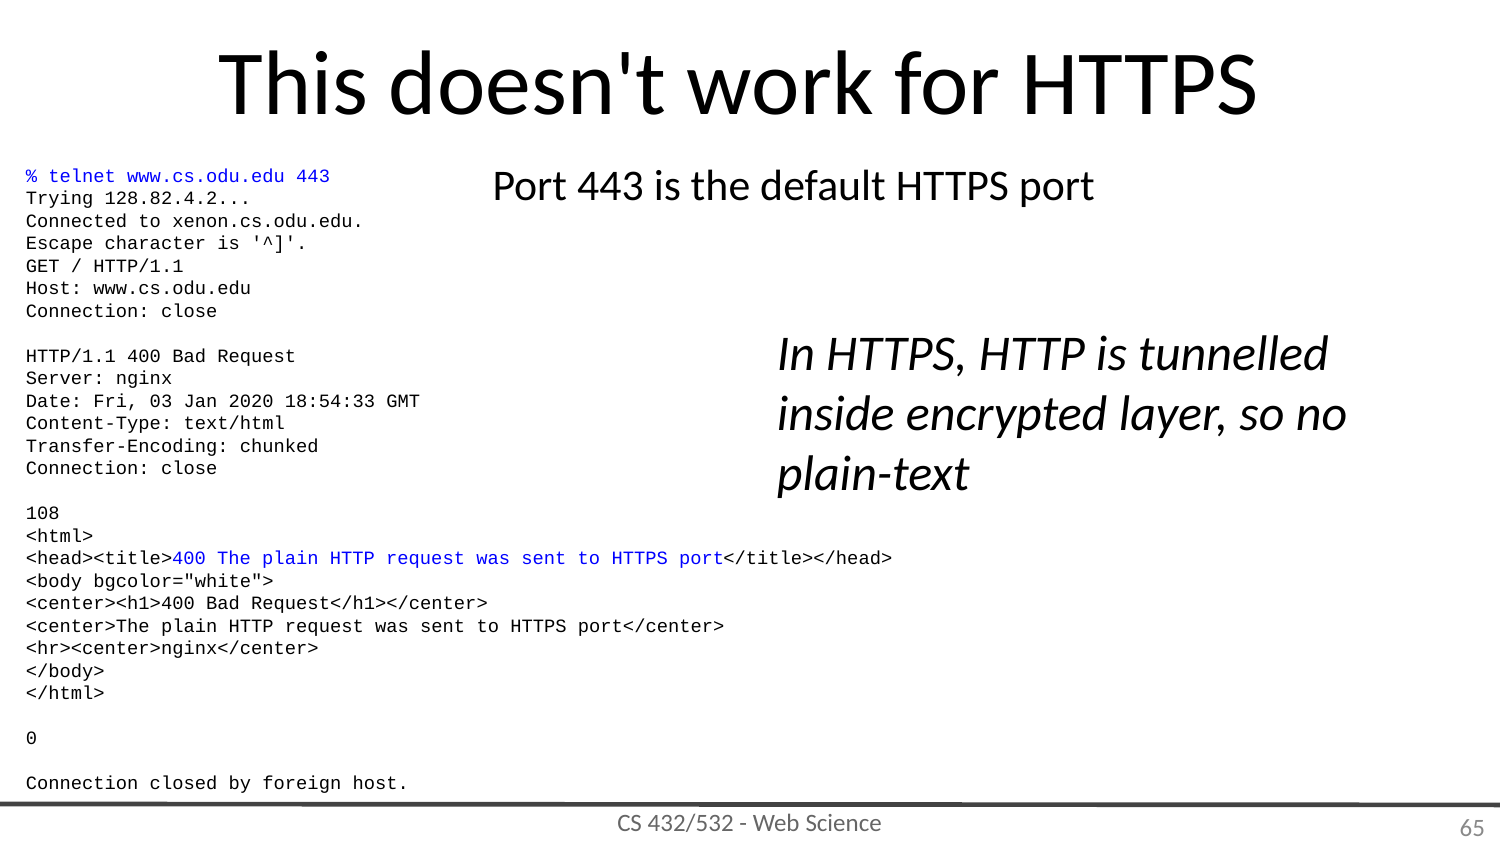

# This doesn't work for HTTPS
Port 443 is the default HTTPS port
% telnet www.cs.odu.edu 443
Trying 128.82.4.2...
Connected to xenon.cs.odu.edu.
Escape character is '^]'.
GET / HTTP/1.1
Host: www.cs.odu.edu
Connection: close

HTTP/1.1 400 Bad Request
Server: nginx
Date: Fri, 03 Jan 2020 18:54:33 GMT
Content-Type: text/html
Transfer-Encoding: chunked
Connection: close

108
<html>
<head><title>400 The plain HTTP request was sent to HTTPS port</title></head>
<body bgcolor="white">
<center><h1>400 Bad Request</h1></center>
<center>The plain HTTP request was sent to HTTPS port</center>
<hr><center>nginx</center>
</body>
</html>

0

Connection closed by foreign host.
In HTTPS, HTTP is tunnelled inside encrypted layer, so no plain-text
65